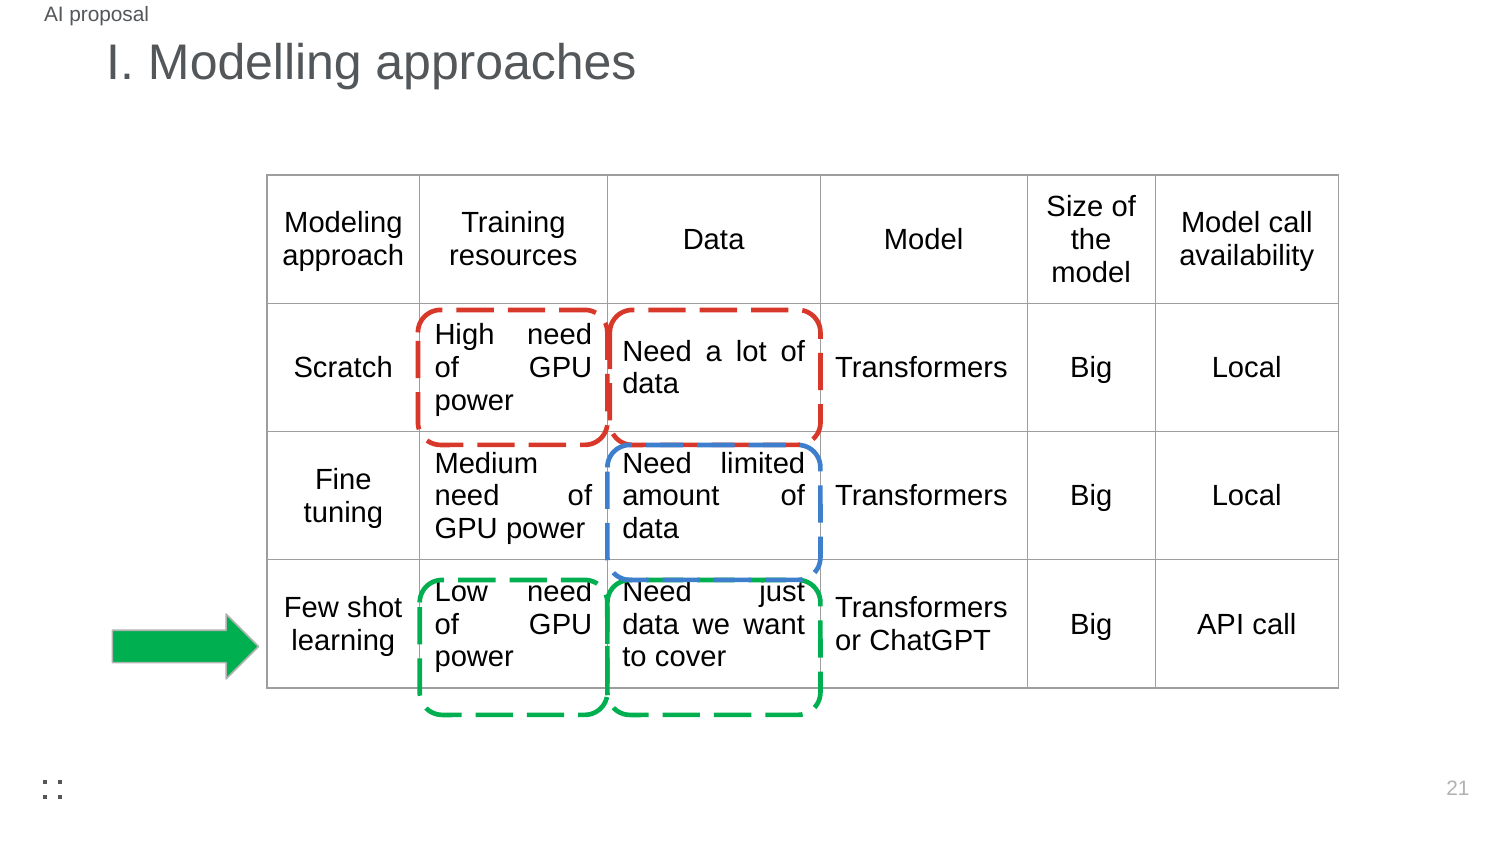

AI proposal
# I. Modelling approaches
| Modeling approach | Training resources | Data | Model | Size of the model | Model call availability |
| --- | --- | --- | --- | --- | --- |
| Scratch | High need of GPU power | Need a lot of data | Transformers | Big | Local |
| Fine tuning | Medium need of GPU power | Need limited amount of data | Transformers | Big | Local |
| Few shot learning | Low need of GPU power | Need just data we want to cover | Transformers or ChatGPT | Big | API call |

21